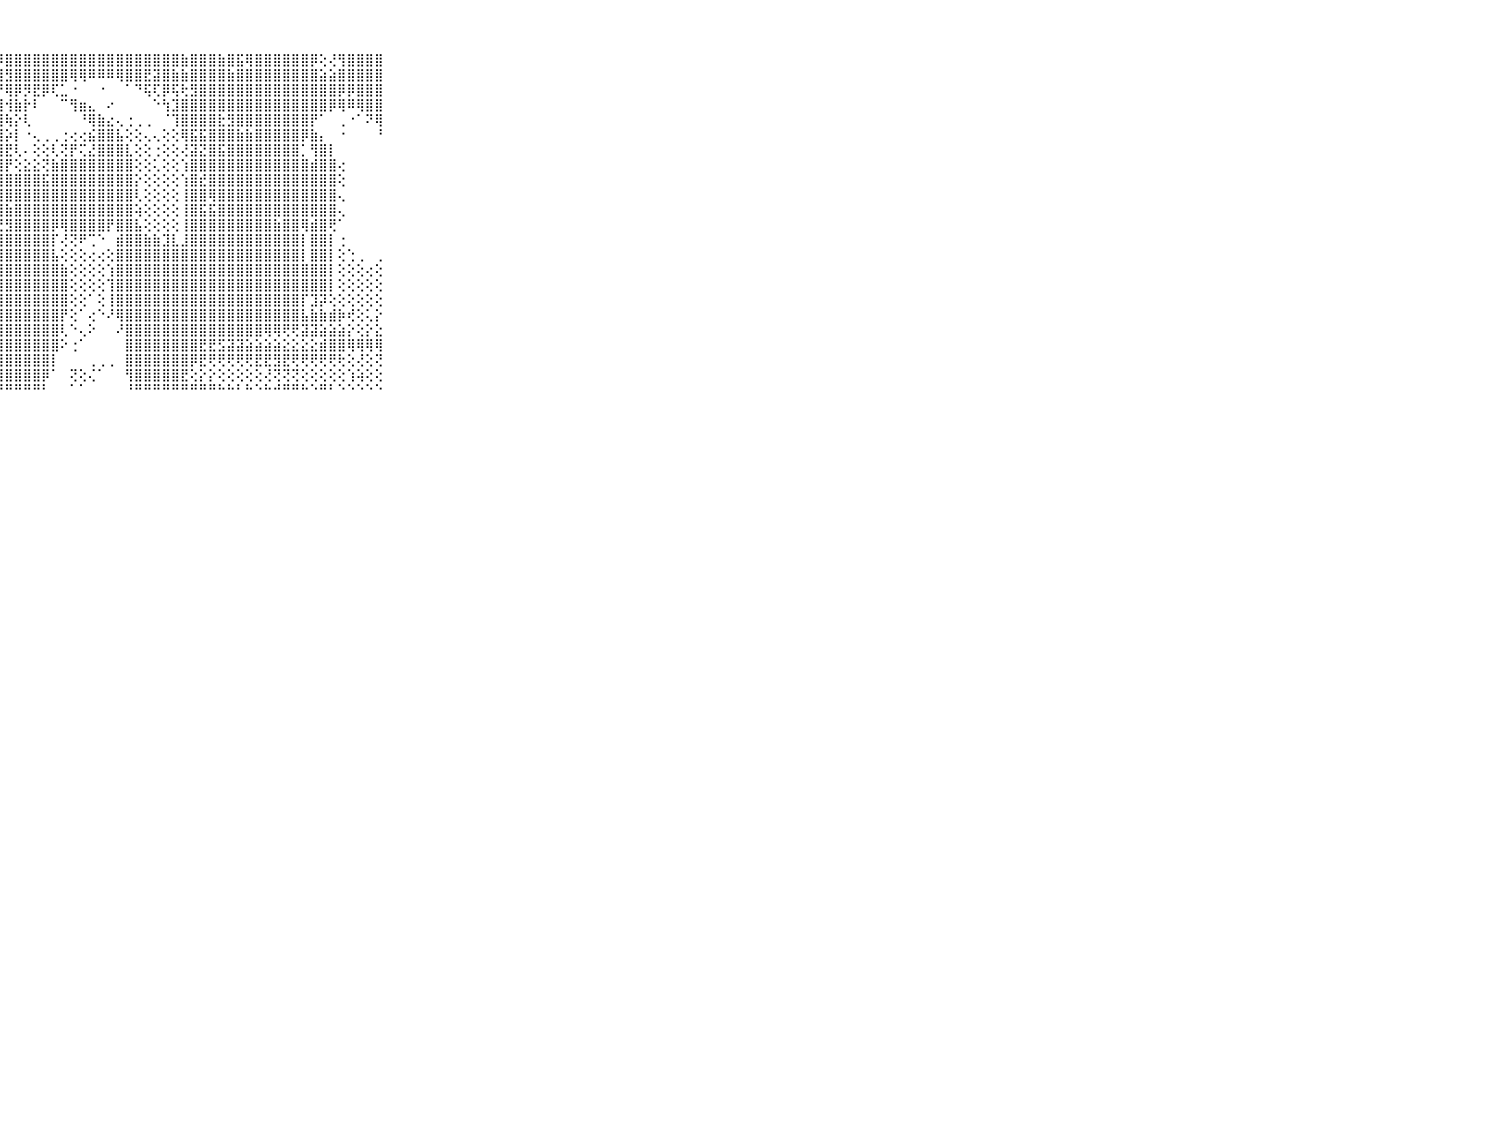

⠀⠀⠀⠀⠀⠀⠀⠀⠀⠀⠀⢕⢕⢕⢕⣜⢝⣕⢇⢕⢵⣵⣽⣿⣟⣻⣿⡿⣿⣿⣿⣿⣿⣿⣿⣿⣿⣿⣿⣿⣿⣿⣿⣿⣿⣿⣿⣷⣿⣿⣿⣷⣿⣯⢿⣿⣿⣿⣿⣿⣿⡿⢕⢜⢻⣿⣿⣿⣿⠀⠀⠀⠀⠀⠀⠀⠀⠀⠀⠀⠀
⠀⠀⠀⠀⠀⠀⠀⠀⠀⠀⠀⢕⢜⣵⣷⣟⡕⢜⢱⢵⢽⣾⣟⣳⢿⡿⢿⣽⣻⣿⣿⣿⣿⣿⣿⢿⢿⠿⠿⠿⢿⣿⣿⣟⣽⣿⣷⣷⣿⣿⣿⣿⣷⣿⣿⣿⣿⣿⣿⣿⣿⣿⣵⣵⣿⣿⣿⣿⣿⠀⠀⠀⠀⠀⠀⠀⠀⠀⠀⠀⠀
⠀⠀⠀⠀⠀⠀⠀⠀⠀⠀⠀⢕⢸⢿⣵⣼⡿⣯⣷⢧⢾⢻⢿⣿⢻⡯⣿⡟⢿⡿⡻⣟⡿⢏⣁⠐⠀⠀⠐⠀⠀⠁⠙⢯⢏⡿⢯⢗⣻⣿⣿⣿⣿⣿⣿⣿⣿⣿⣿⣿⣿⣿⣿⣿⡿⡿⣿⣿⣿⠀⠀⠀⠀⠀⠀⠀⠀⠀⠀⠀⠀
⠀⠀⠀⠀⠀⠀⠀⠀⠀⠀⠀⢸⡽⢿⣿⣿⡷⣇⢵⢱⡿⢿⢿⡏⢇⣷⣗⣽⢺⣷⡗⠇⠀⠀⠉⢻⣶⣄⠀⠔⠀⠀⠀⠀⠑⢳⣹⣿⣿⣿⣿⣿⣿⣿⣿⣿⣿⣿⣿⣿⣿⣿⣿⡿⢿⠿⢿⣿⣿⠀⠀⠀⠀⠀⠀⠀⠀⠀⠀⠀⠀
⠀⠀⠀⠀⠀⠀⠀⠀⠀⠀⠀⡟⡿⣿⢻⢯⢵⢿⣞⣫⣏⣟⣗⣷⣷⣧⢾⣿⢷⡕⢇⠀⠀⠀⠀⠀⠘⢿⣷⣔⢄⢐⢀⢀⠀⠈⢹⣿⣿⣿⣿⣗⣻⣿⣿⣿⣿⣿⣿⣿⣿⡟⠁⠀⢀⠐⠁⠝⢿⠀⠀⠀⠀⠀⠀⠀⠀⠀⠀⠀⠀
⠀⠀⠀⠀⠀⠀⠀⠀⠀⠀⠀⢻⣻⣿⣿⣷⣿⣿⣿⣿⣿⣿⣽⣽⣿⣿⣯⣽⡵⡇⠐⢄⢀⢀⢐⢔⢔⣮⣿⣿⣧⢕⢕⢄⢄⢕⢕⢿⣯⣯⣿⣿⣿⣷⣷⣿⣿⣿⣿⣿⡿⣷⡄⠀⠐⠀⠀⠀⠘⠀⠀⠀⠀⠀⠀⠀⠀⠀⠀⠀⠀
⠀⠀⠀⠀⠀⠀⠀⠀⠀⠀⠀⣾⣷⣟⣿⣿⣿⡷⡾⣿⢿⣽⣿⣿⣿⣟⣻⣿⣟⢇⠄⢕⢕⢇⢝⡟⢍⣜⣿⣿⣿⣇⢕⢕⢐⢕⢕⢜⣽⣝⣿⣯⣿⣿⣿⣿⣿⣿⣿⣿⡁⢻⣿⡇⠀⠀⠀⠀⠀⠀⠀⠀⠀⠀⠀⠀⠀⠀⠀⠀⠀
⠀⠀⠀⠀⠀⠀⠀⠀⠀⠀⠀⣿⣝⣹⣯⣿⣿⣿⣿⣿⣟⣿⣿⣟⣺⣷⣾⣿⡟⢕⣕⣕⢝⣷⣿⣿⣿⣿⣿⣿⣿⣿⢕⢕⢅⢕⢕⢱⣿⣿⣿⣿⣿⣿⣿⣿⣿⣿⣿⣿⣿⣾⣿⣿⢔⠀⠀⠀⠀⠀⠀⠀⠀⠀⠀⠀⠀⠀⠀⠀⠀
⠀⠀⠀⠀⠀⠀⠀⠀⠀⠀⠀⣿⣿⣿⣿⣿⣿⣿⣿⣿⣾⣿⣯⣽⢾⣽⣿⣿⣿⣿⣿⣿⣯⣿⣿⣿⣿⣿⣿⣿⣿⣿⡕⢕⢕⢕⢕⢱⣿⣞⣿⣿⣿⣿⣿⣿⣿⣿⣿⣿⣿⣿⣿⣿⢕⠀⠀⠀⠀⠀⠀⠀⠀⠀⠀⠀⠀⠀⠀⠀⠀
⠀⠀⠀⠀⠀⠀⠀⠀⠀⠀⠀⣿⡿⣽⣽⢯⣽⣽⣯⡽⡯⢿⣿⣿⣯⣽⣿⣿⣿⣿⣿⣿⣿⣿⣿⣿⣿⣿⣿⣿⣿⣿⢇⢕⢕⢕⢕⢸⣿⣿⢿⣿⣿⣿⣿⣿⣿⣿⣿⣿⣿⣿⣿⣿⢄⠀⠀⠀⠀⠀⠀⠀⠀⠀⠀⠀⠀⠀⠀⠀⠀
⠀⠀⠀⠀⠀⠀⠀⠀⠀⠀⠀⣟⣷⣾⣷⣾⣿⣳⣞⣳⣷⣷⣿⣷⣿⣿⣿⣿⣷⣿⣿⣿⣿⣿⣿⣿⣿⣿⣿⣿⣿⣿⢵⢕⢕⢕⢕⢸⣿⣯⣯⣿⣿⣿⣿⣿⣿⣿⣿⣿⣿⣿⣿⣿⢄⠀⠀⠀⠀⠀⠀⠀⠀⠀⠀⠀⠀⠀⠀⠀⠀
⠀⠀⠀⠀⠀⠀⠀⠀⠀⠀⠀⢿⣿⣿⢿⣿⣽⢿⡿⢿⢿⣿⣿⣷⣿⣿⣿⣟⣻⣿⣿⣿⣿⡿⢿⣿⣿⣿⣿⡟⣿⣿⣧⢕⢕⢕⢕⢸⣿⣿⣿⣿⣿⣿⣿⣿⣿⣷⣿⣿⢿⣾⣿⢟⠁⠀⠀⠀⠀⠀⠀⠀⠀⠀⠀⠀⠀⠀⠀⠀⠀
⠀⠀⠀⠀⠀⠀⠀⠀⠀⠀⠀⣷⣿⣿⣿⡿⢿⣿⢿⣿⣿⣿⣿⣿⣿⣻⣿⣿⣿⣿⣿⣿⣿⡏⢜⢝⠟⢉⠑⠀⣾⣿⣿⣷⣷⣹⣇⣸⣿⣿⣿⣿⣿⣿⣿⣿⣿⣿⣿⣿⡇⣿⣿⡇⢐⠀⠀⠀⠀⠀⠀⠀⠀⠀⠀⠀⠀⠀⠀⠀⠀
⠀⠀⠀⠀⠀⠀⠀⠀⠀⠀⠀⣿⣿⣷⣿⣿⣿⣿⣿⣿⣿⣿⣿⣿⣿⣿⣿⣿⣿⣿⣿⣿⣿⣧⢕⢕⢕⢔⢔⢕⣿⣿⣿⣿⣿⣿⣿⣿⣿⣿⣿⣿⣿⣿⣿⣿⣿⣿⣿⣿⡇⣿⣿⡇⢕⢑⢀⠀⢀⠀⠀⠀⠀⠀⠀⠀⠀⠀⠀⠀⠀
⠀⠀⠀⠀⠀⠀⠀⠀⠀⠀⠀⣿⣿⣿⣿⣿⣿⣿⣿⣿⣿⣿⣿⣿⣿⣿⣿⣿⣿⣿⣿⣿⣿⣿⣷⢕⢕⢕⢕⢱⣿⣿⣿⣿⣿⣿⣿⣿⣿⣿⣿⣿⣿⣿⣿⣿⣿⣿⣿⣿⣿⣿⣿⡇⢕⢕⢕⢔⢕⠀⠀⠀⠀⠀⠀⠀⠀⠀⠀⠀⠀
⠀⠀⠀⠀⠀⠀⠀⠀⠀⠀⠀⣿⣿⣿⣿⣿⣿⣿⣿⣿⣿⣿⣿⣿⣿⣿⣿⣿⣿⣿⣿⣿⣿⣿⣿⢕⢕⢕⢕⢹⣿⣿⣿⣿⣿⣿⣿⣿⣿⣿⣿⣿⣿⣿⣿⣿⣿⣿⣿⣿⣿⣿⣿⡇⢕⢕⢕⢕⢕⠀⠀⠀⠀⠀⠀⠀⠀⠀⠀⠀⠀
⠀⠀⠀⠀⠀⠀⠀⠀⠀⠀⠀⣿⣿⣿⣿⣿⣿⣿⣿⣿⣿⣿⣿⣿⣿⣿⣿⣿⣿⣿⣿⣿⣿⣿⣿⢕⢕⠁⢕⢸⣿⣿⣿⣿⣿⣿⣿⣿⣿⣿⣿⣿⣿⣿⣿⣿⣿⣿⣿⣿⡏⣹⡽⢕⢕⢕⢕⢕⢕⠀⠀⠀⠀⠀⠀⠀⠀⠀⠀⠀⠀
⠀⠀⠀⠀⠀⠀⠀⠀⠀⠀⠀⣿⣿⣿⣿⣿⣿⣿⣿⣿⣿⣿⣿⣿⣿⣿⣿⣿⣿⣿⣿⣿⣿⣿⡟⢕⠁⢔⠑⠜⢿⣿⣿⣿⣿⣿⣿⣿⣿⣿⣿⣿⣿⣿⣿⣿⣿⣿⣿⣿⣧⣷⣷⣾⡷⢞⢕⢅⡕⠀⠀⠀⠀⠀⠀⠀⠀⠀⠀⠀⠀
⠀⠀⠀⠀⠀⠀⠀⠀⠀⠀⠀⣿⣿⣿⣿⣿⣿⣿⣿⣿⣿⣿⣿⣿⣿⣿⣿⣿⣿⣿⣿⣿⣿⣿⢇⠑⢄⠕⠀⠀⠜⣿⣿⣿⣿⣿⣿⣿⣿⣿⣿⣿⣿⣿⣿⣿⢿⢿⢟⢟⣽⣽⣵⣵⣵⡕⢕⡕⣕⠀⠀⠀⠀⠀⠀⠀⠀⠀⠀⠀⠀
⠀⠀⠀⠀⠀⠀⠀⠀⠀⠀⠀⣿⣿⣿⣿⣿⣿⣿⣿⣿⣿⣿⣿⣿⣿⣿⣿⣿⣿⣿⣿⣿⣿⣿⠕⢐⠁⠀⠀⠀⠀⣿⣿⣿⣿⣿⣿⣿⣿⣟⣟⣫⣽⣽⣵⣵⣵⣵⣕⣕⣕⣕⣾⣿⣿⢿⢿⢿⢿⠀⠀⠀⠀⠀⠀⠀⠀⠀⠀⠀⠀
⠀⠀⠀⠀⠀⠀⠀⠀⠀⠀⠀⣿⣿⣿⣿⣿⣿⣷⣿⣿⣿⣿⣿⣿⣿⣿⣿⣿⣿⣿⣿⣿⣿⡇⠀⠀⠀⢀⢀⢀⠀⣿⣿⣿⣿⣿⣿⣿⡿⣟⢟⢟⢟⢟⢟⣟⣟⣻⣟⢟⢟⢟⢟⢟⢗⢕⢜⢕⢝⠀⠀⠀⠀⠀⠀⠀⠀⠀⠀⠀⠀
⠀⠀⠀⠀⠀⠀⠀⠀⠀⠀⠀⣿⣿⣿⣿⣟⣿⣿⣿⣿⣿⣯⣿⣿⣿⣿⣿⣿⣿⣿⣿⣿⡿⠁⠀⢝⢕⢌⠁⠀⠀⢻⣿⣿⣿⣿⣿⣟⢕⡕⡕⢕⢕⢕⢕⢕⢜⢝⢝⢝⢕⢕⢕⢕⢕⢱⢵⢕⢕⠀⠀⠀⠀⠀⠀⠀⠀⠀⠀⠀⠀
⠀⠀⠀⠀⠀⠀⠀⠀⠀⠀⠀⠛⠛⠛⠛⠛⠛⠛⠋⠙⠛⠛⠛⠛⠛⠛⠛⠛⠛⠛⠛⠛⠃⠀⠀⠁⠁⠀⠀⠀⠀⠘⠛⠛⠛⠛⠛⠛⠛⠛⠛⠓⠓⠃⠓⠑⠓⠚⠛⠛⠓⠑⠛⠃⠑⠑⠑⠑⠑⠀⠀⠀⠀⠀⠀⠀⠀⠀⠀⠀⠀